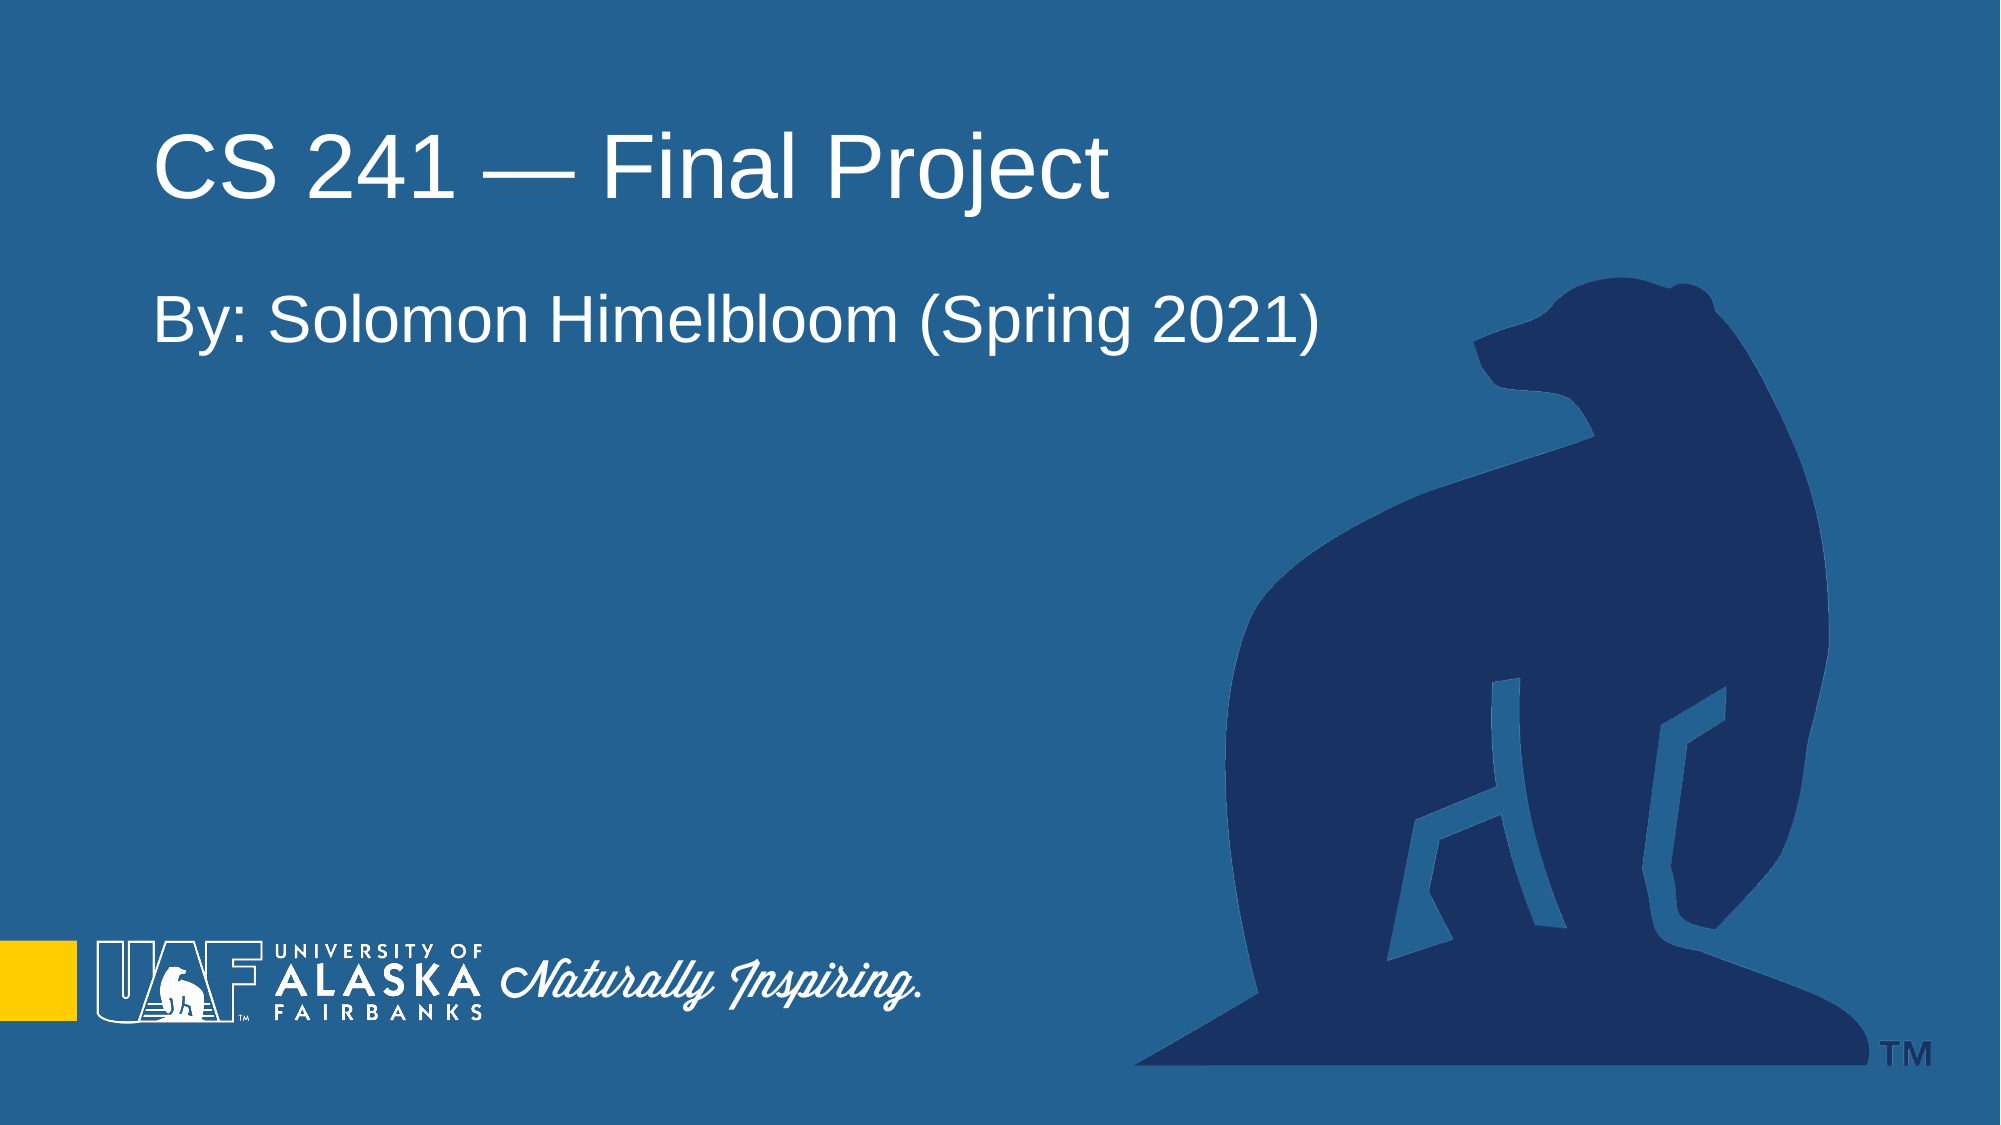

# CS 241 — Final Project
By: Solomon Himelbloom (Spring 2021)